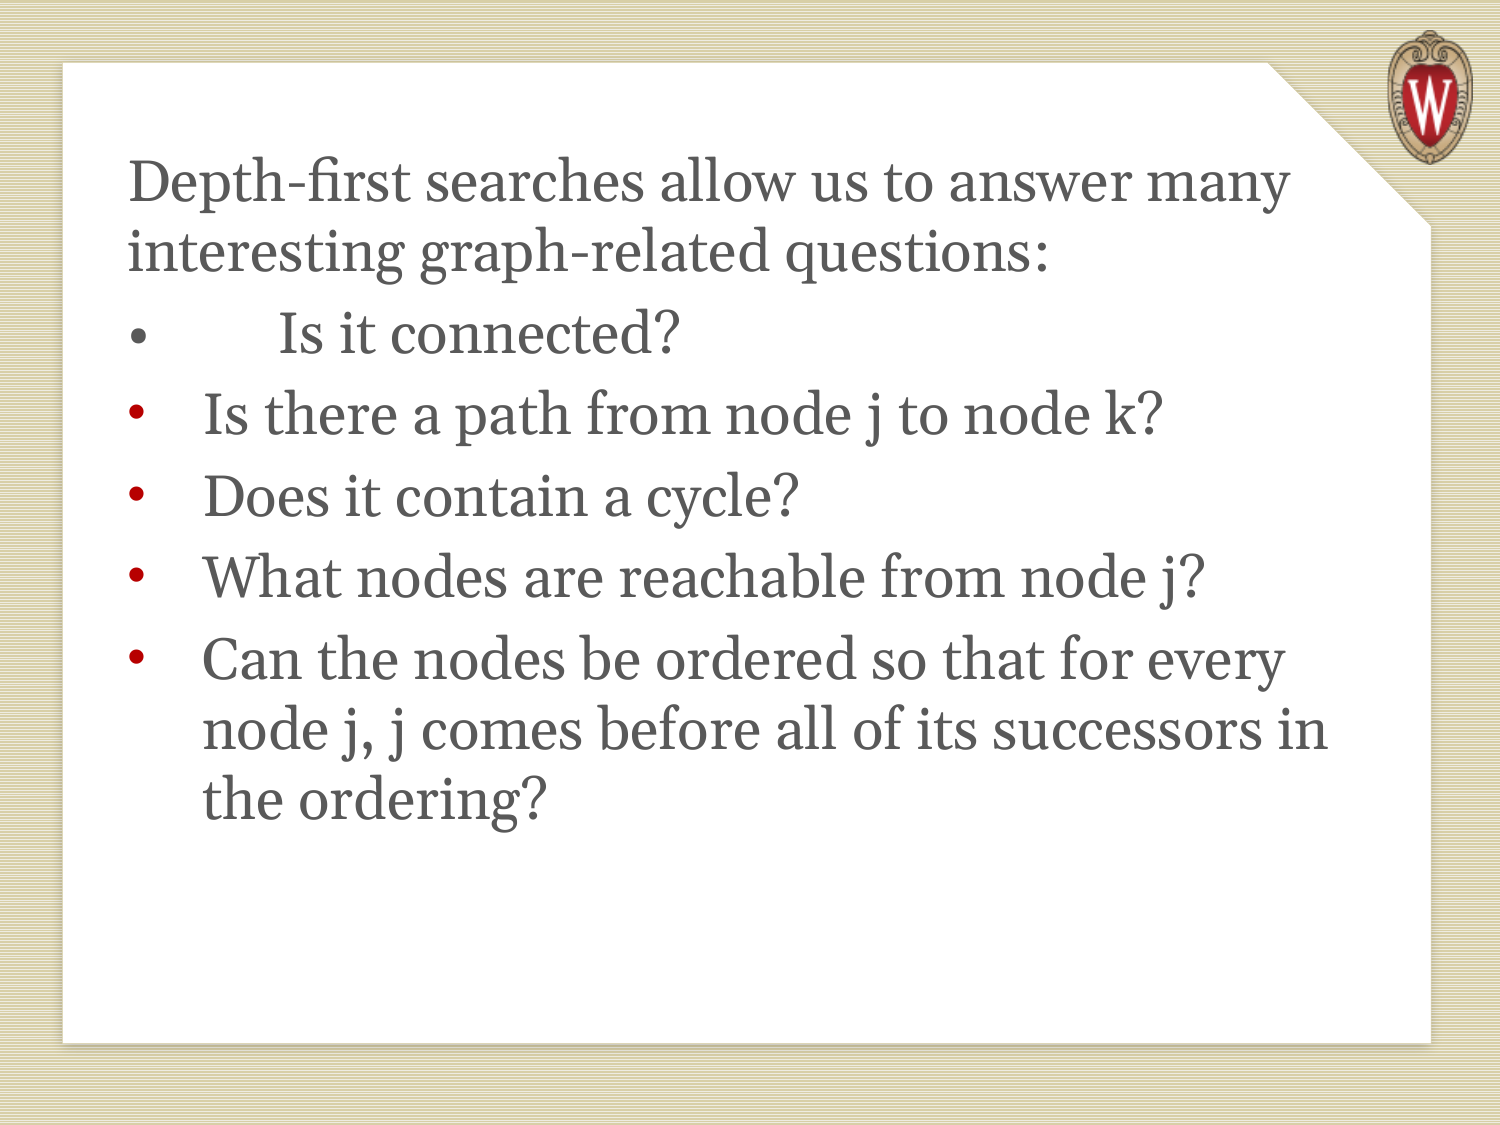

Depth-first searches allow us to answer many interesting graph-related questions:
•	Is it connected?
Is there a path from node j to node k?
Does it contain a cycle?
What nodes are reachable from node j?
Can the nodes be ordered so that for every node j, j comes before all of its successors in the ordering?